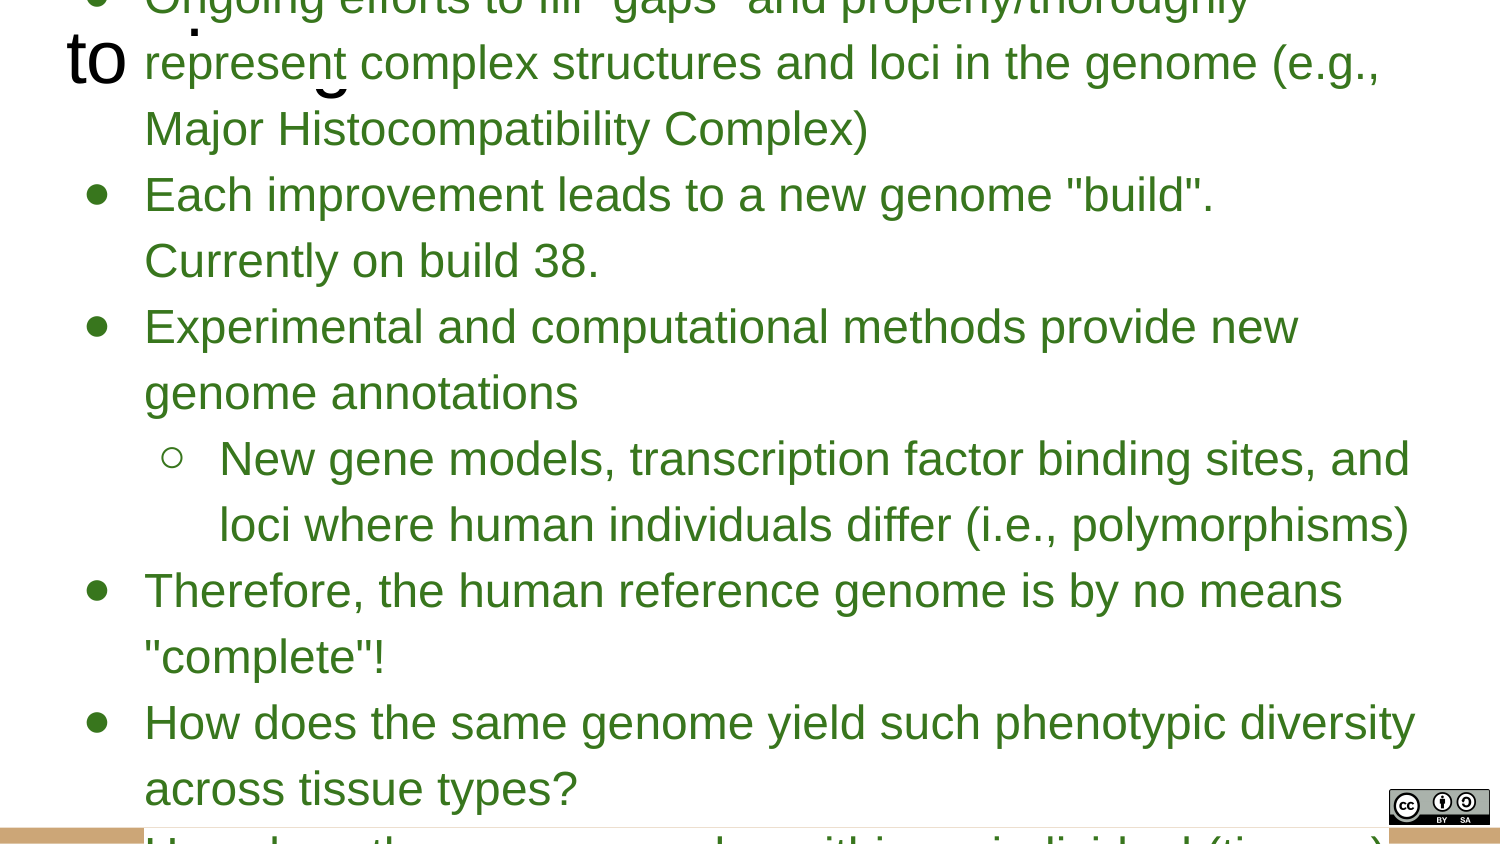

# The human reference genome continues to change.
Ongoing efforts to fill "gaps" and properly/thoroughly represent complex structures and loci in the genome (e.g., Major Histocompatibility Complex)
Each improvement leads to a new genome "build". Currently on build 38.
Experimental and computational methods provide new genome annotations
New gene models, transcription factor binding sites, and loci where human individuals differ (i.e., polymorphisms)
Therefore, the human reference genome is by no means "complete"!
How does the same genome yield such phenotypic diversity across tissue types?
How does the genome evolve within an individual (tissues) and among a population?